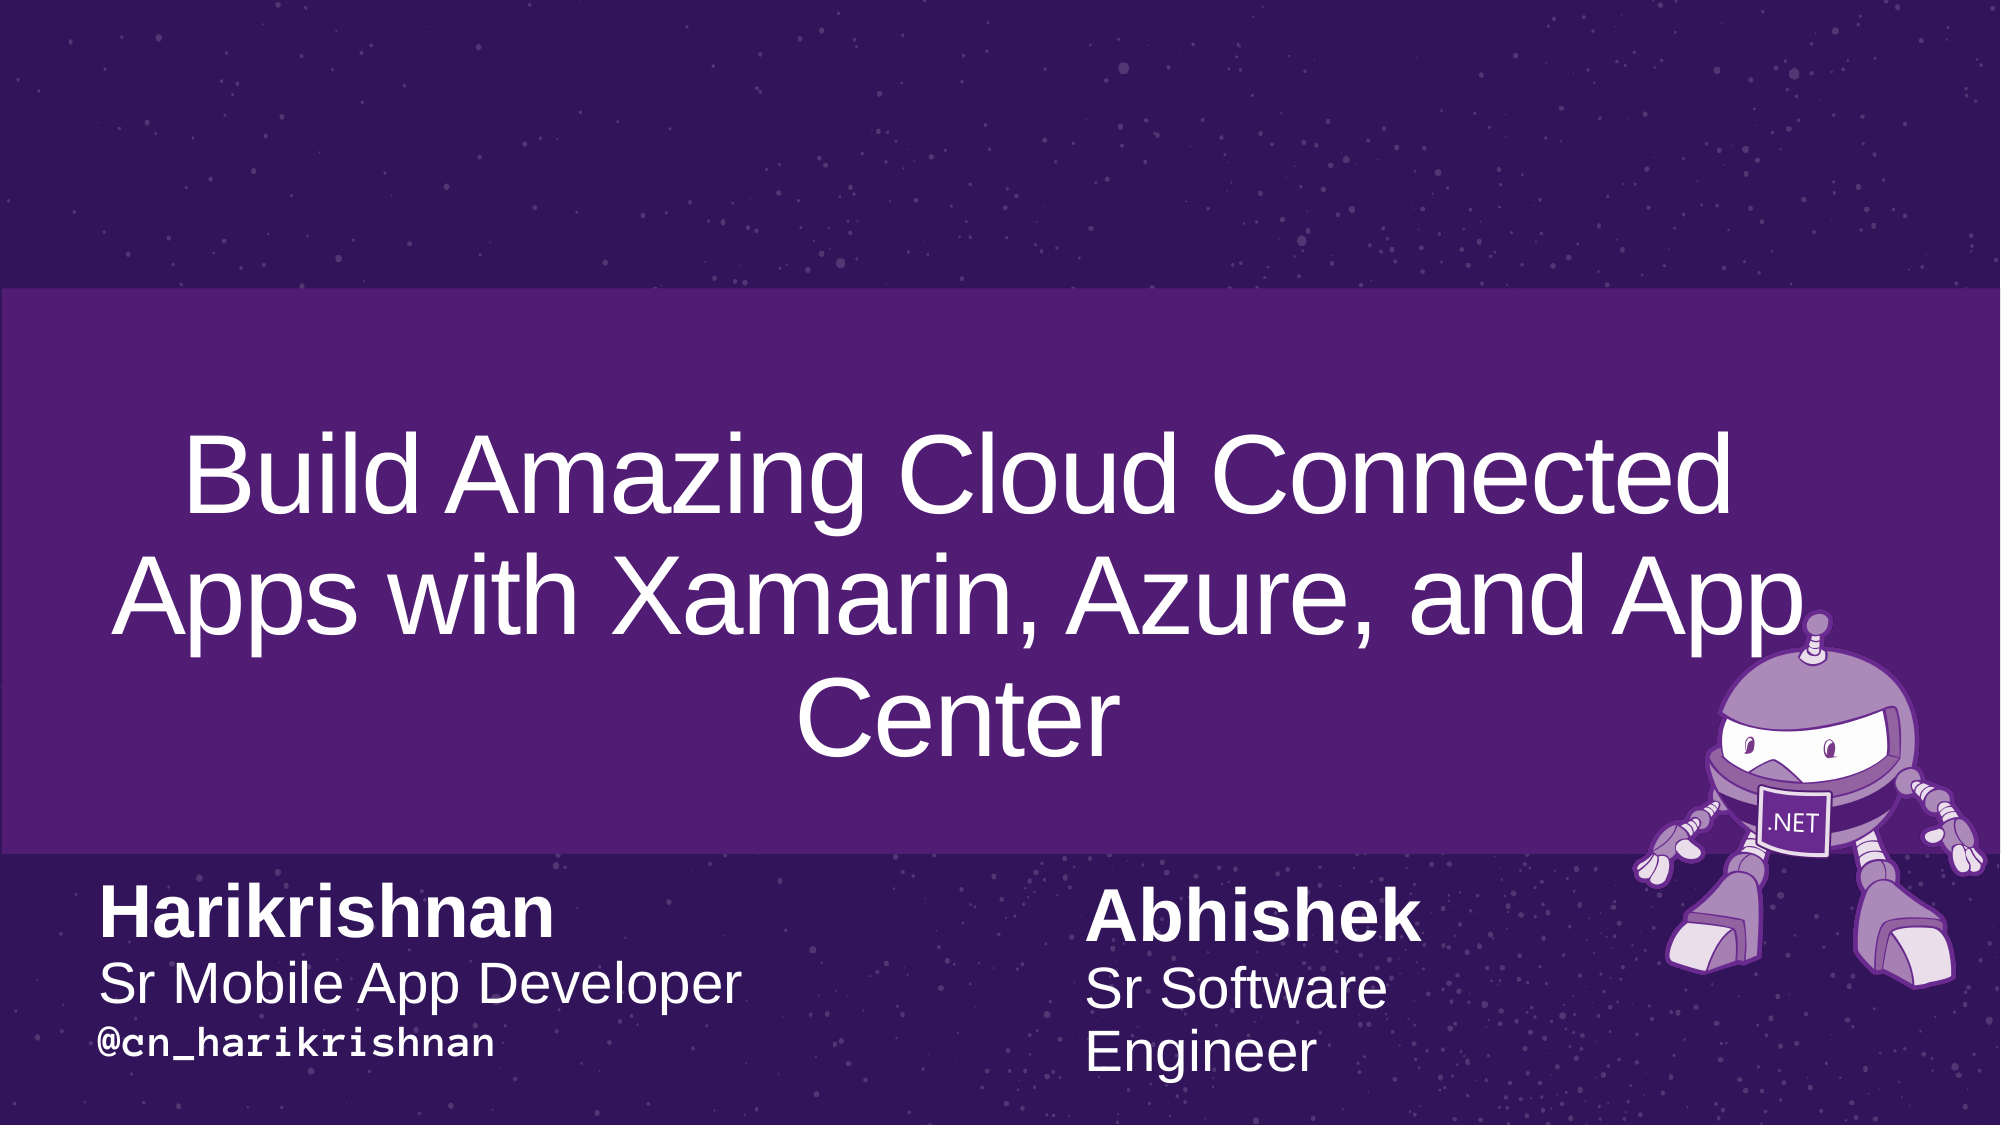

# Build Amazing Cloud Connected Apps with Xamarin, Azure, and App Center
Harikrishnan
Sr Mobile App Developer
@cn_harikrishnan

Abhishek
Sr Software Engineer